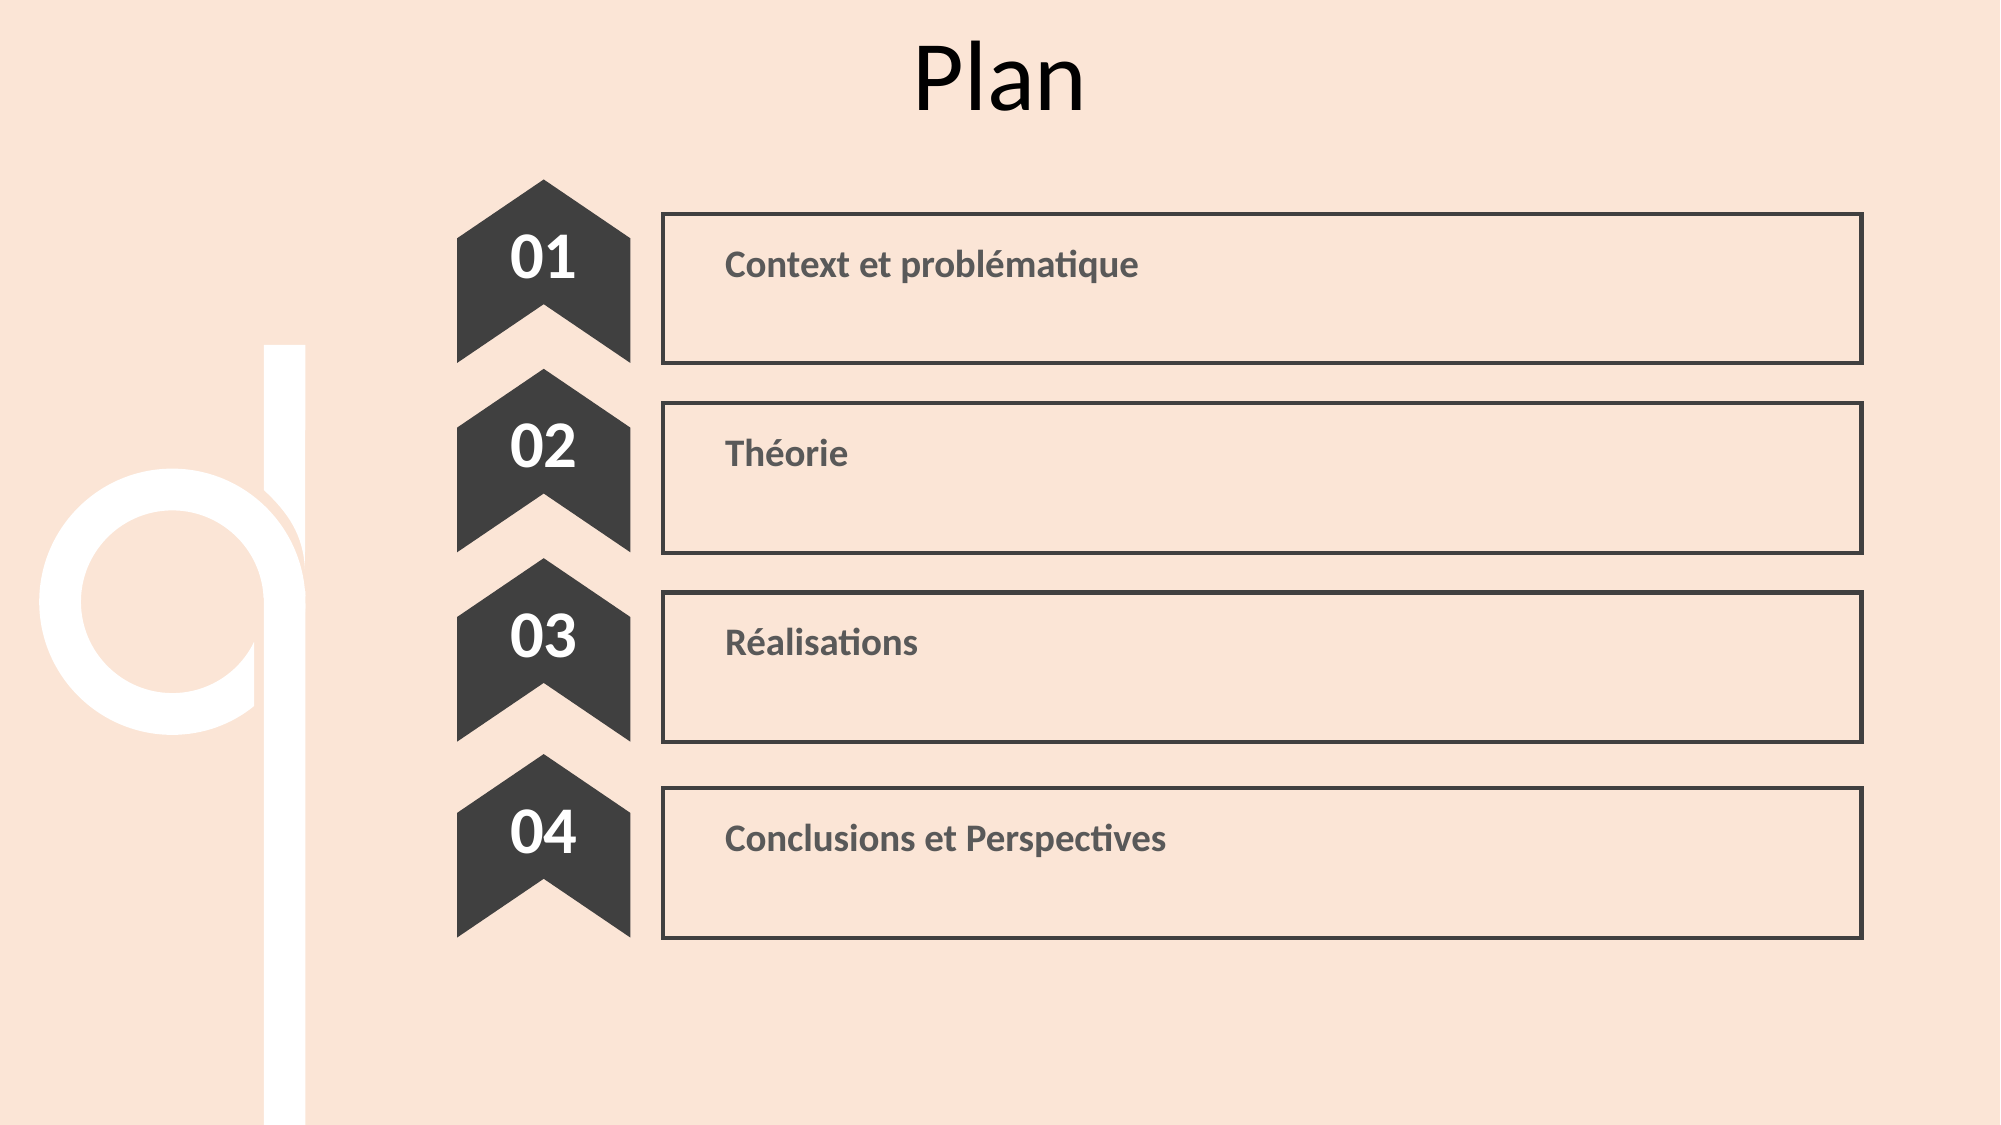

Plan

01

Context et problématique

02

Théorie

03

Réalisations

04

Conclusions et Perspectives